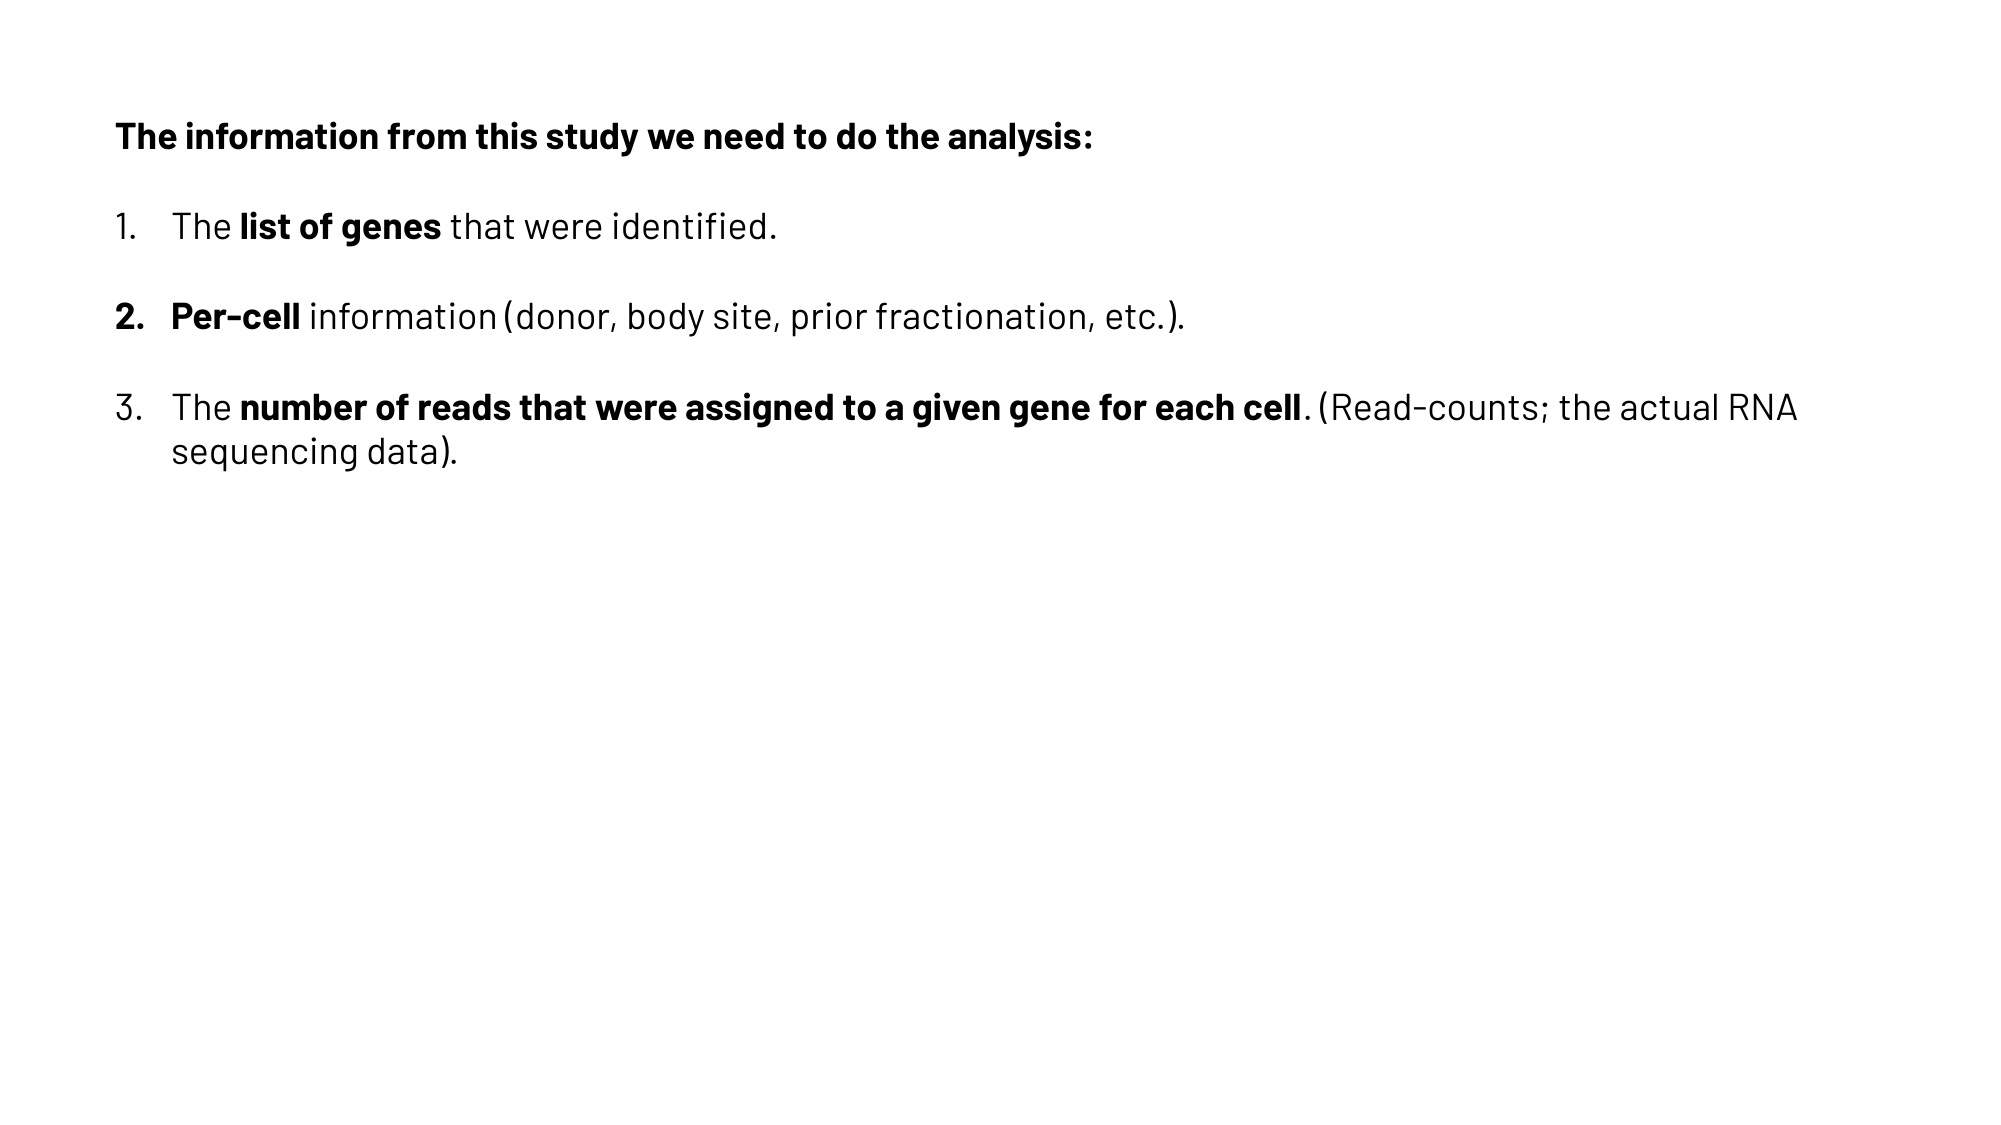

The information from this study we need to do the analysis:

The list of genes that were identified.
Per-cell information (donor, body site, prior fractionation, etc.).

The number of reads that were assigned to a given gene for each cell. (Read-counts; the actual RNA sequencing data).